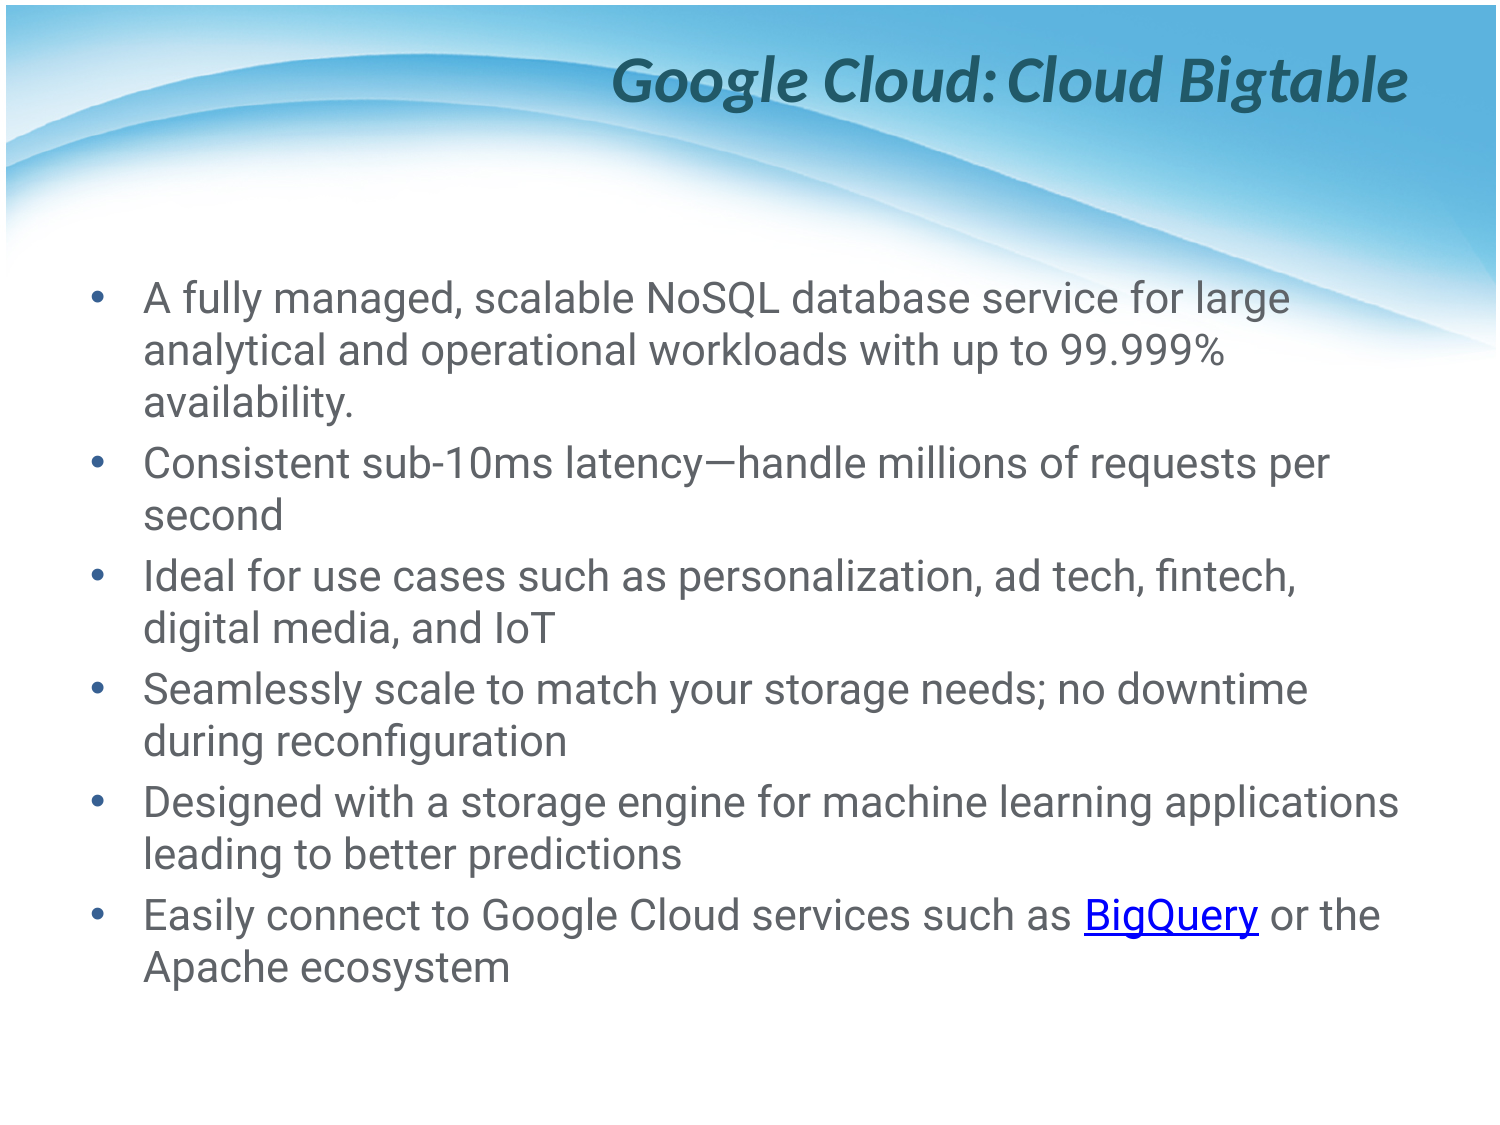

# Google Cloud: Cloud Bigtable
A fully managed, scalable NoSQL database service for large analytical and operational workloads with up to 99.999% availability.
Consistent sub-10ms latency—handle millions of requests per second
Ideal for use cases such as personalization, ad tech, fintech, digital media, and IoT
Seamlessly scale to match your storage needs; no downtime during reconfiguration
Designed with a storage engine for machine learning applications leading to better predictions
Easily connect to Google Cloud services such as BigQuery or the Apache ecosystem